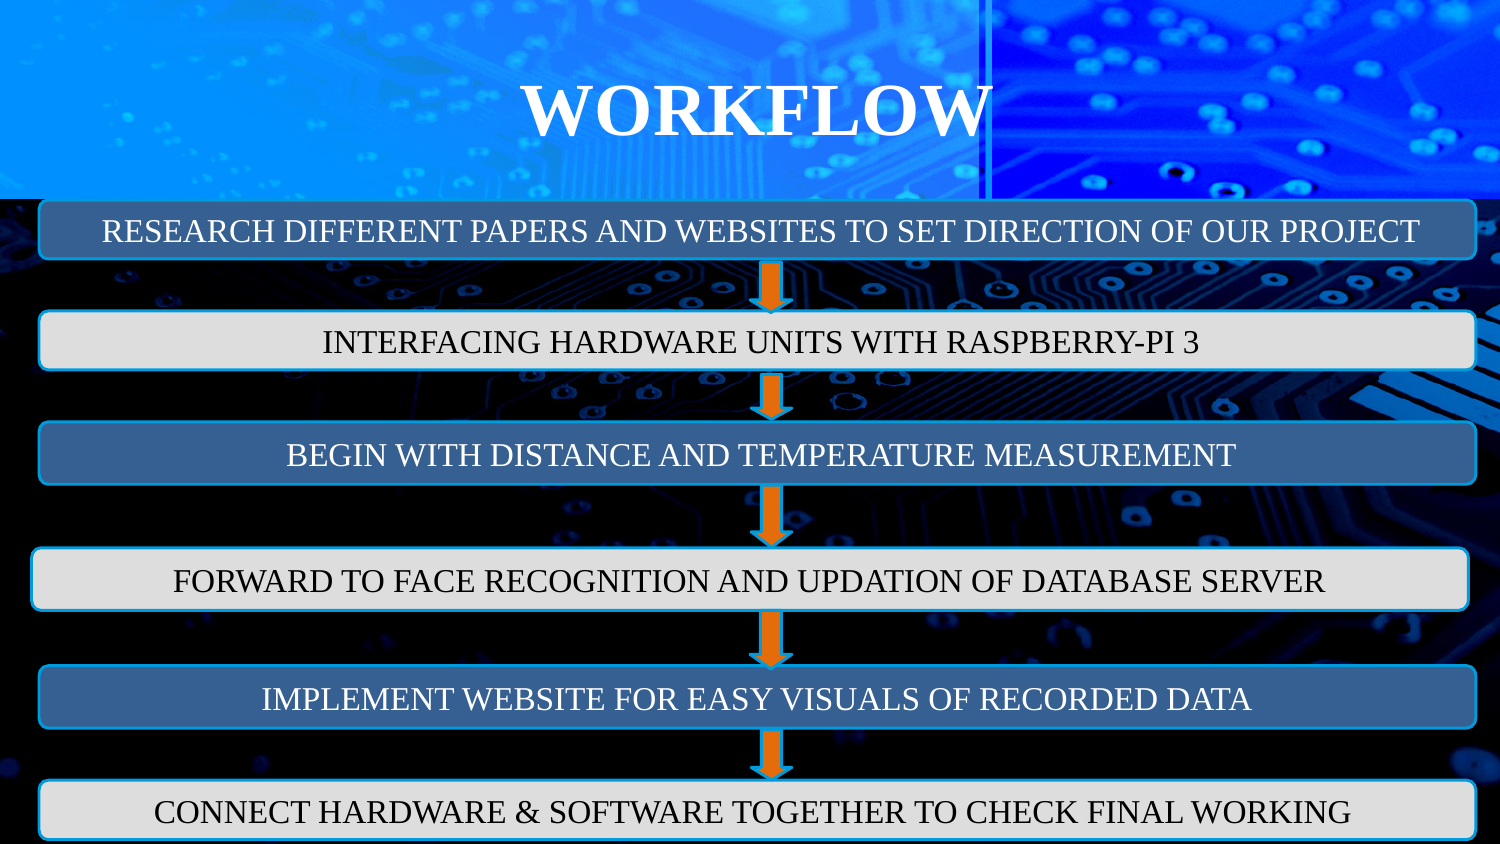

# WORKFLOW
 RESEARCH DIFFERENT PAPERS AND WEBSITES TO SET DIRECTION OF OUR PROJECT

 INTERFACING HARDWARE UNITS WITH RASPBERRY-PI 3

 BEGIN WITH DISTANCE AND TEMPERATURE MEASUREMENT

FORWARD TO FACE RECOGNITION AND UPDATION OF DATABASE SERVER

IMPLEMENT WEBSITE FOR EASY VISUALS OF RECORDED DATA

CONNECT HARDWARE & SOFTWARE TOGETHER TO CHECK FINAL WORKING